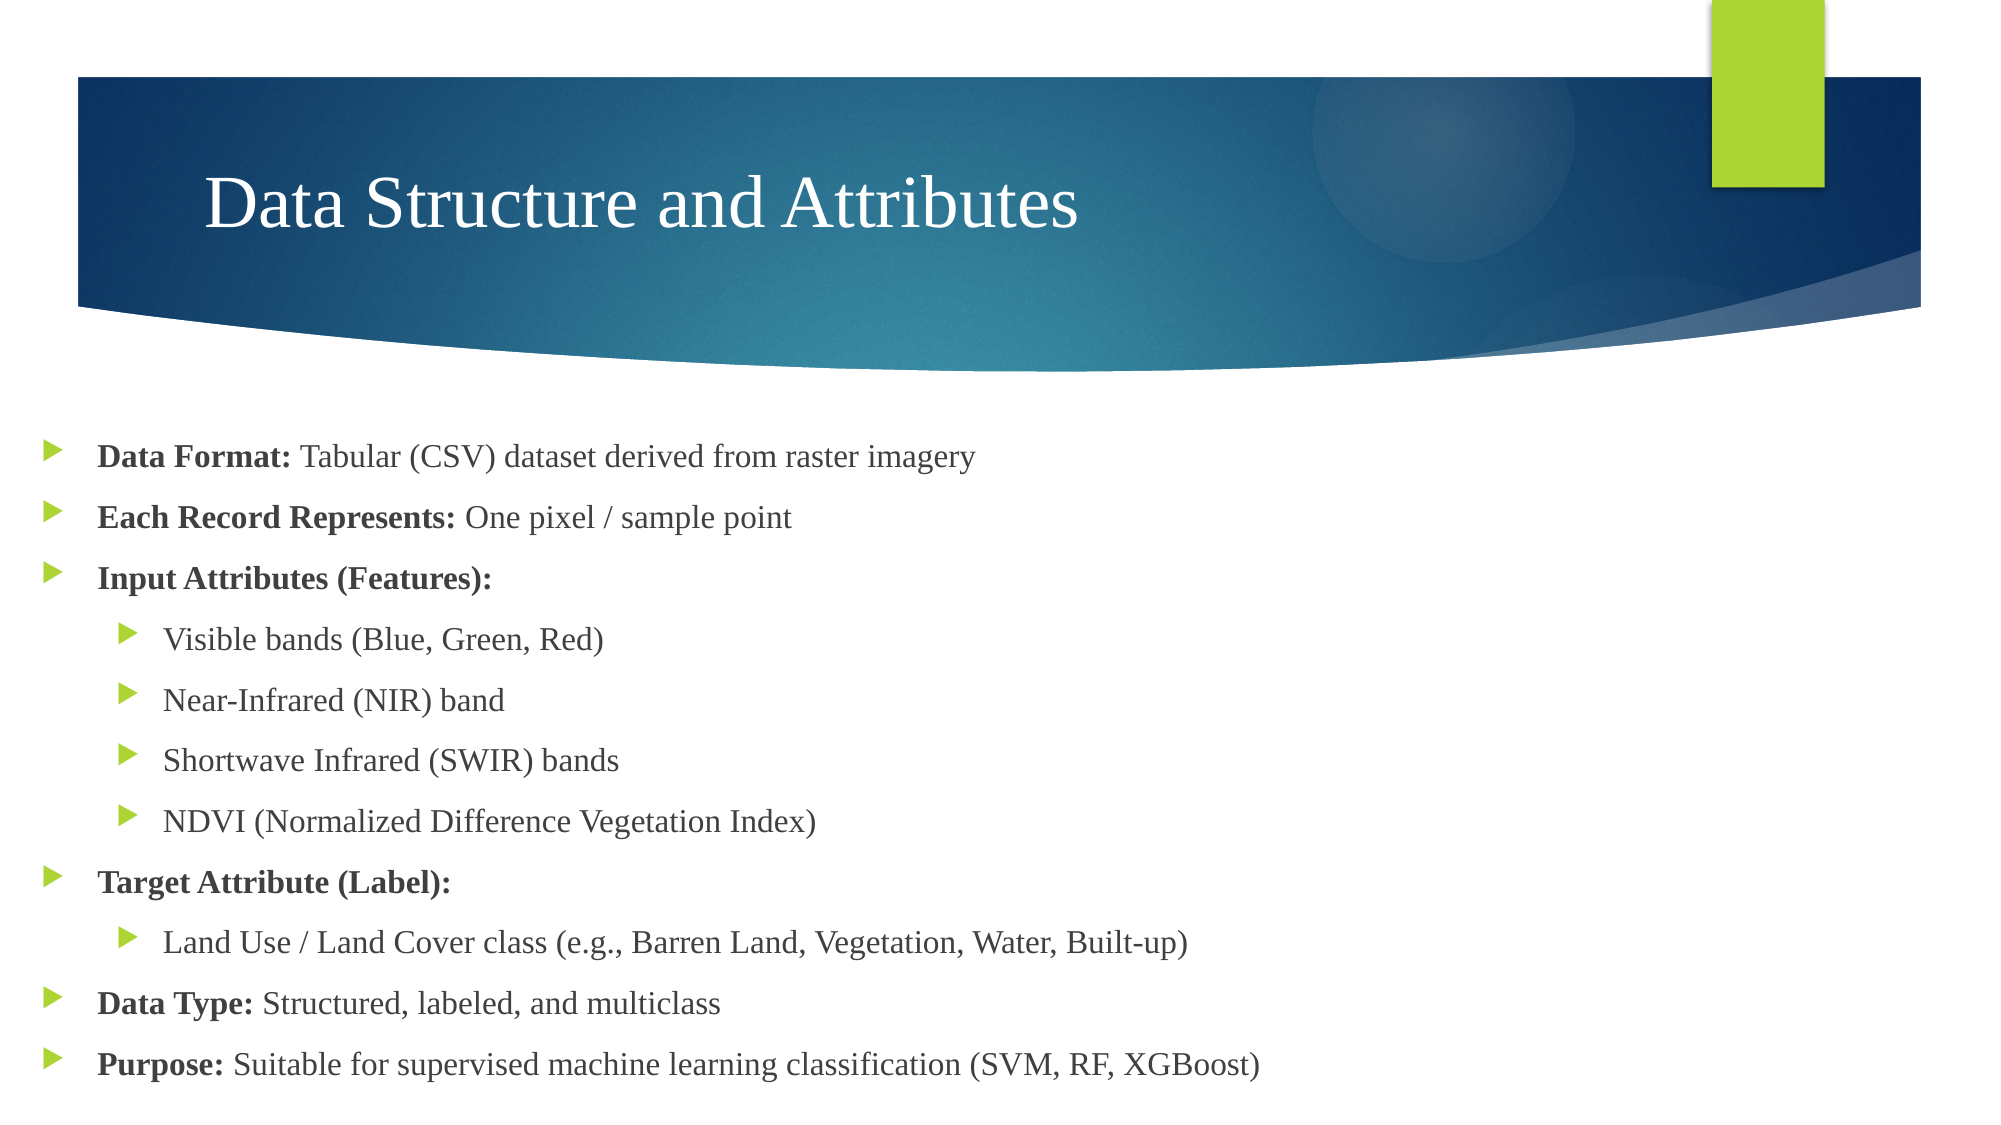

# Data Structure and Attributes
Data Format: Tabular (CSV) dataset derived from raster imagery
Each Record Represents: One pixel / sample point
Input Attributes (Features):
Visible bands (Blue, Green, Red)
Near-Infrared (NIR) band
Shortwave Infrared (SWIR) bands
NDVI (Normalized Difference Vegetation Index)
Target Attribute (Label):
Land Use / Land Cover class (e.g., Barren Land, Vegetation, Water, Built-up)
Data Type: Structured, labeled, and multiclass
Purpose: Suitable for supervised machine learning classification (SVM, RF, XGBoost)